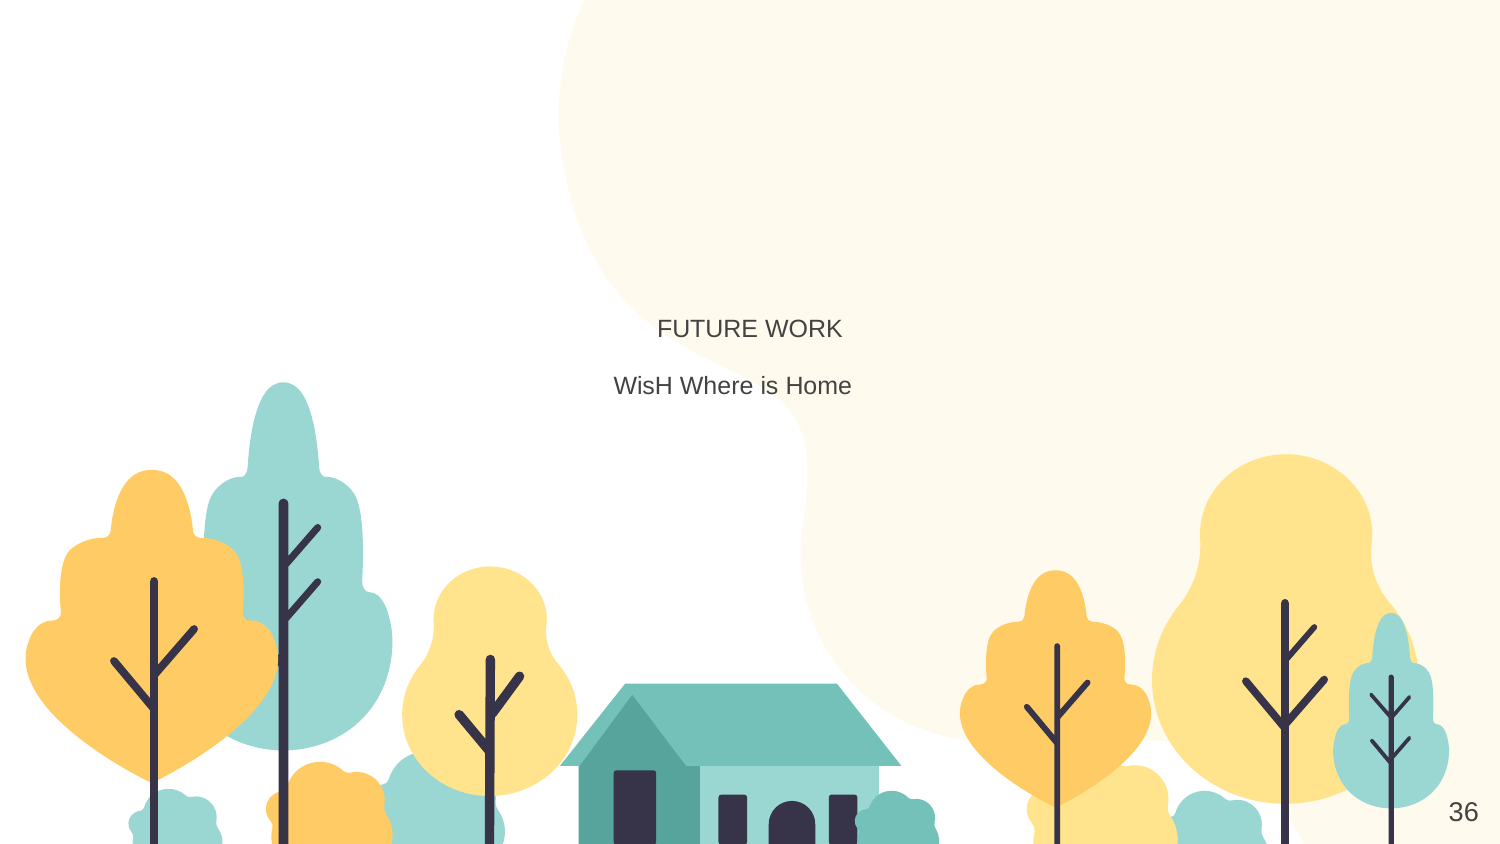

FUTURE WORK
WisH Where is Home

36